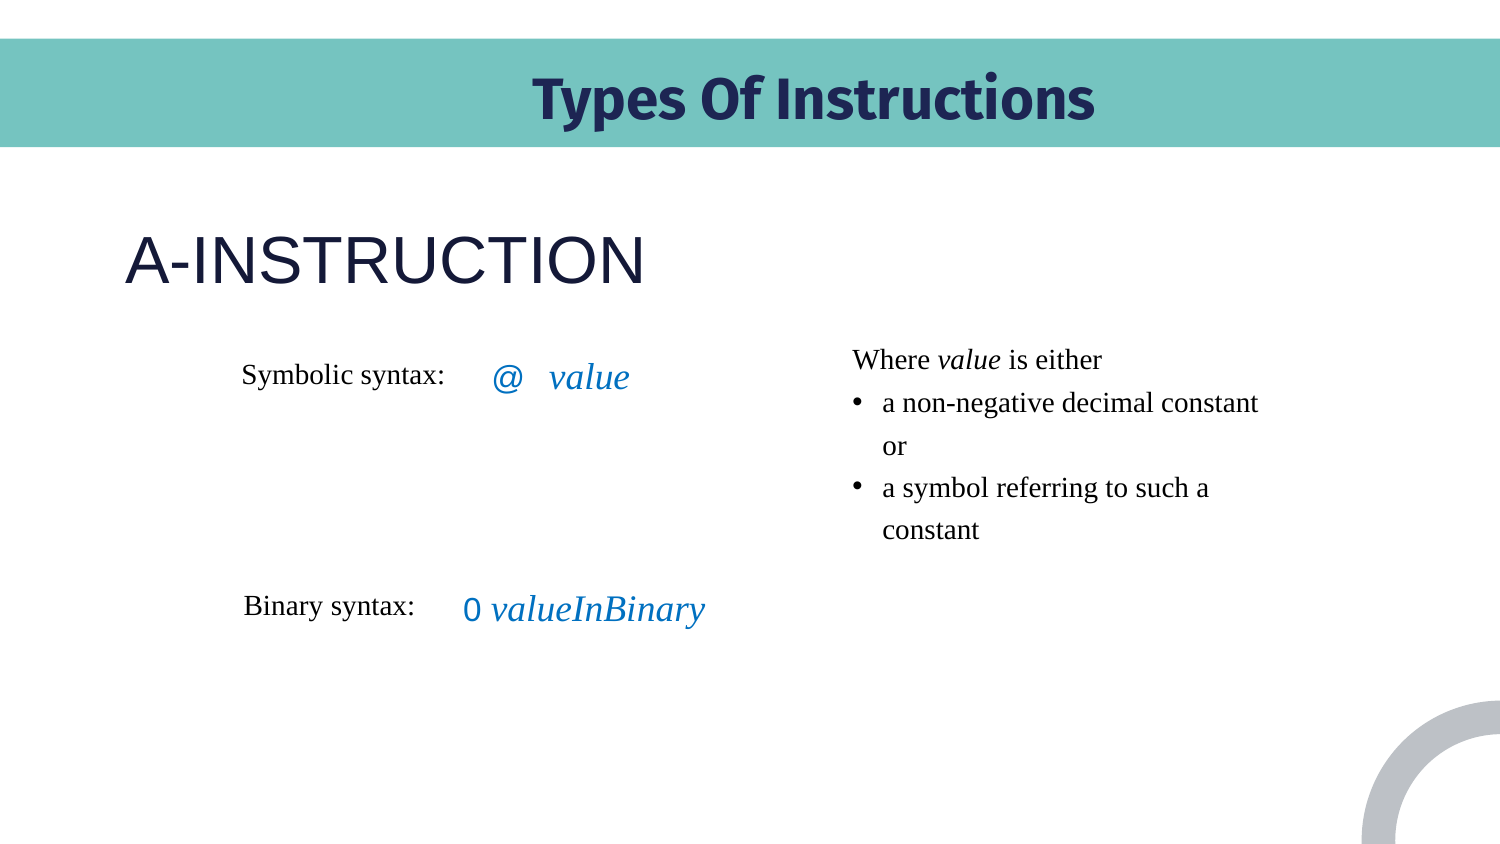

# Types Of Instructions
A-INSTRUCTION
@   value
Where value is either
a non-negative decimal constant or
a symbol referring to such a constant

Symbolic syntax:
0 valueInBinary
Binary syntax: